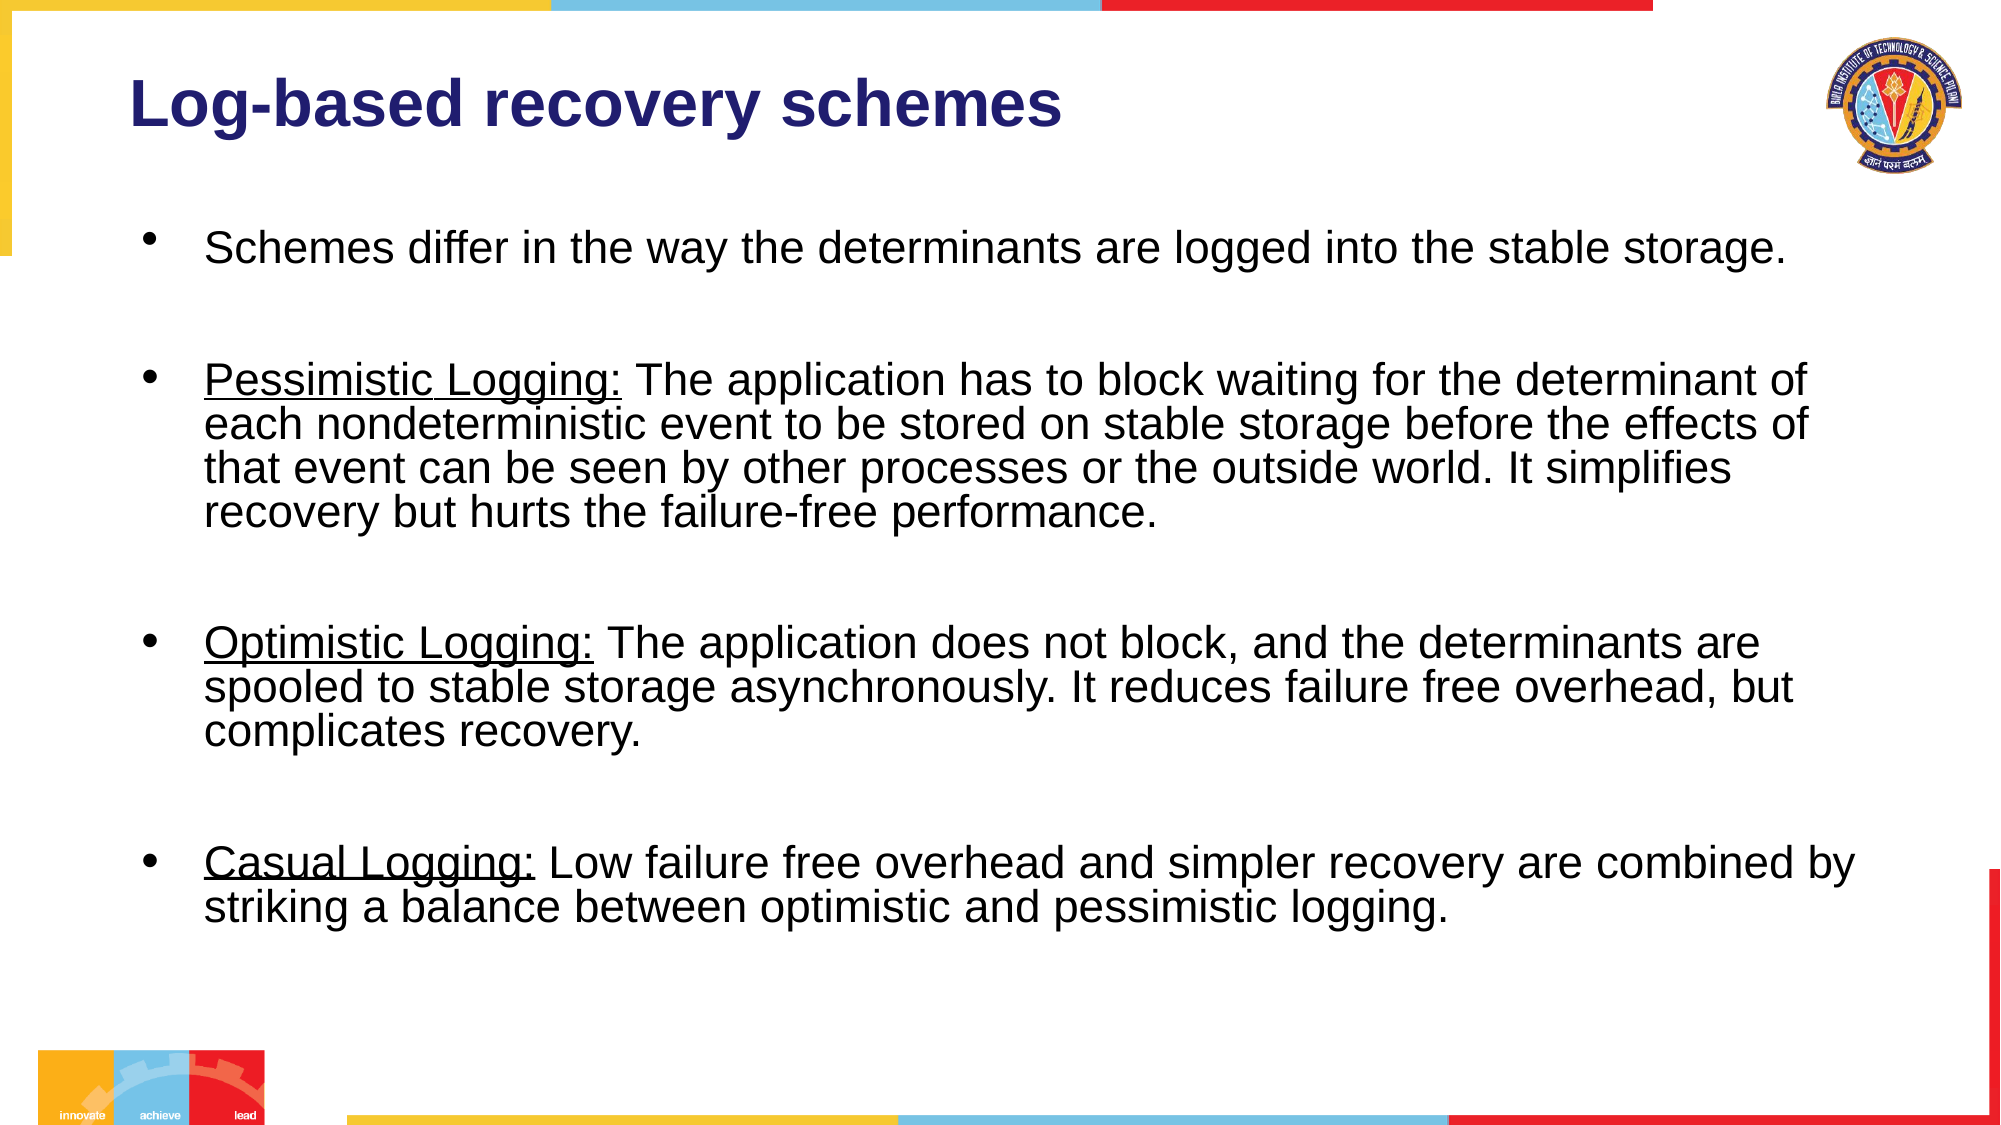

# Log-based recovery schemes
Schemes differ in the way the determinants are logged into the stable storage.

Pessimistic Logging: The application has to block waiting for the determinant of each nondeterministic event to be stored on stable storage before the effects of that event can be seen by other processes or the outside world. It simplifies recovery but hurts the failure-free performance.

Optimistic Logging: The application does not block, and the determinants are spooled to stable storage asynchronously. It reduces failure free overhead, but complicates recovery.

Casual Logging: Low failure free overhead and simpler recovery are combined by striking a balance between optimistic and pessimistic logging.